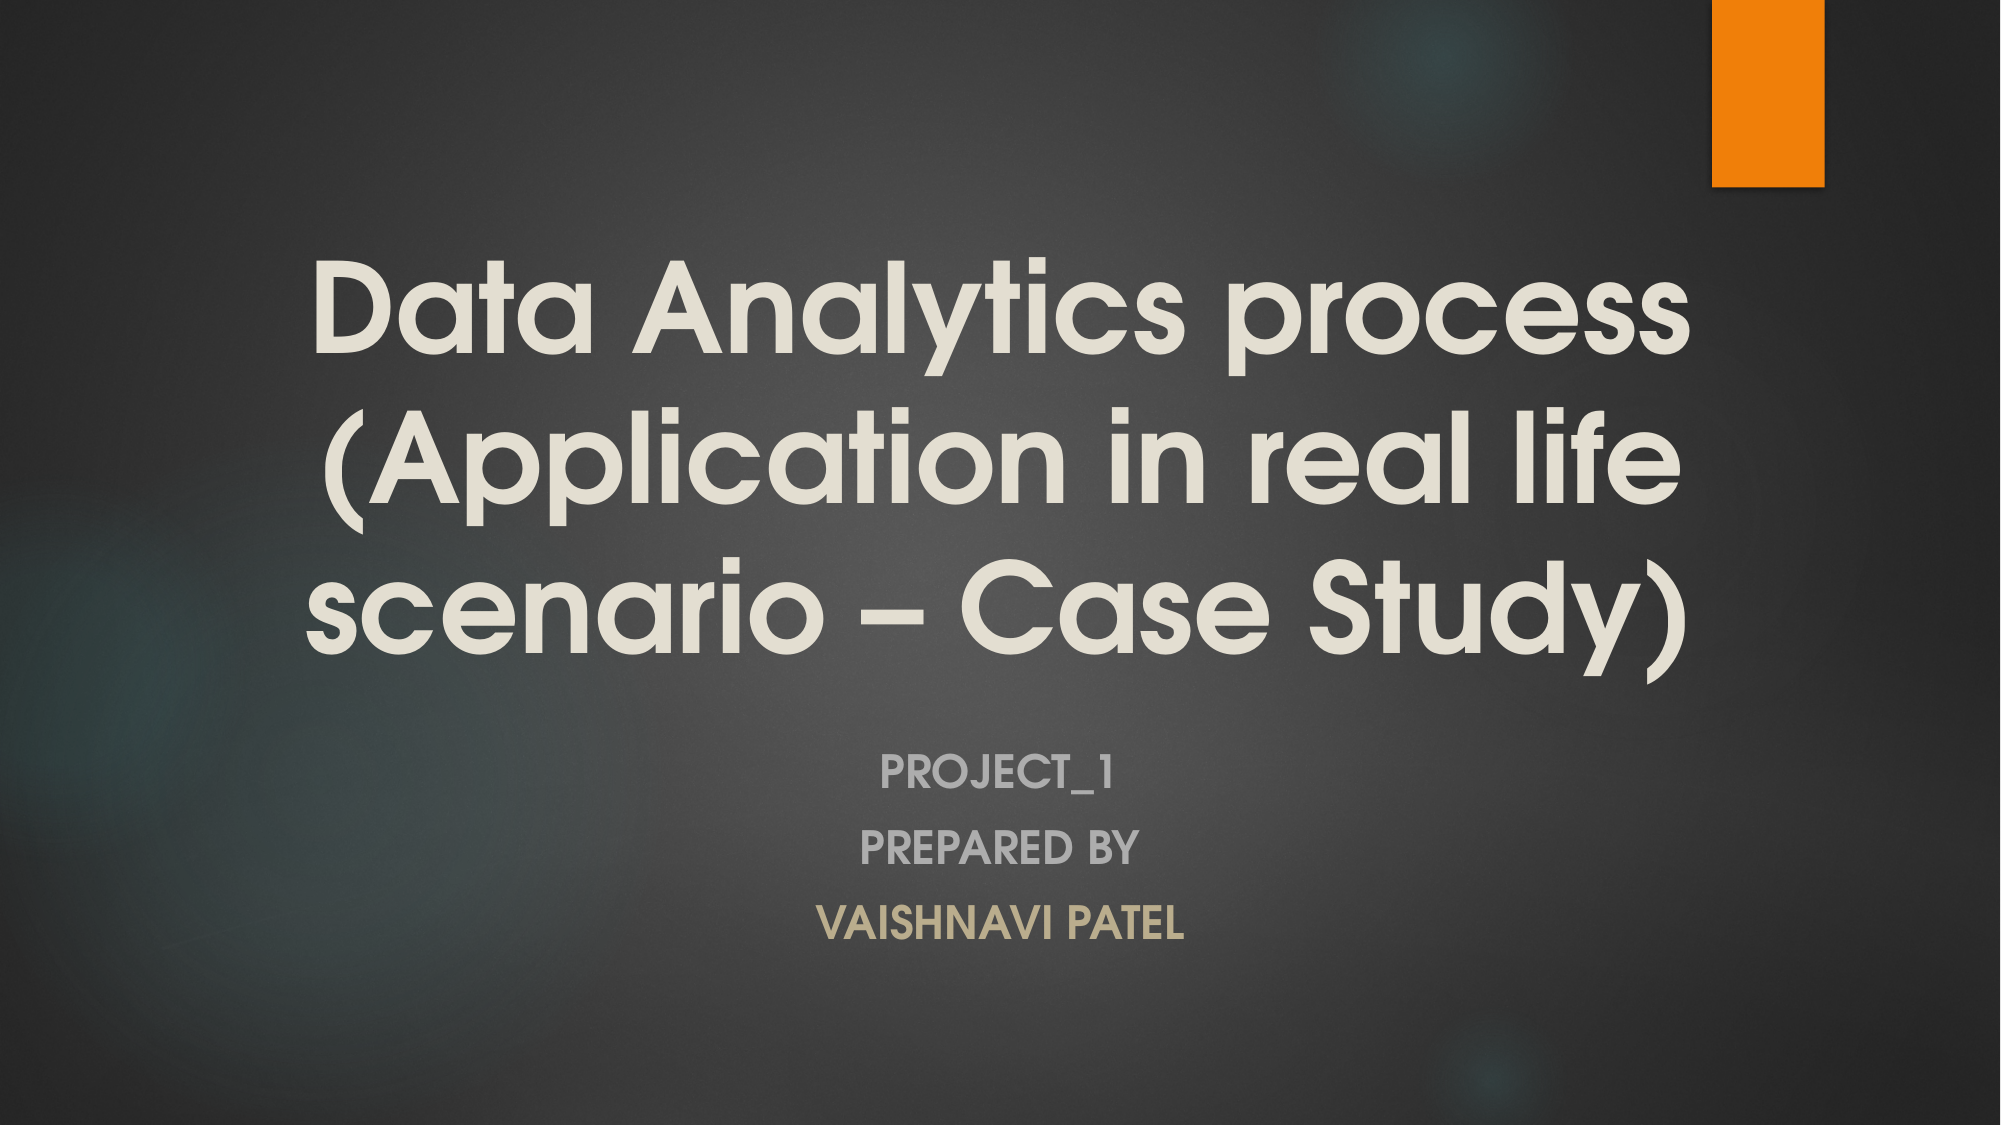

# Data Analytics process (Application in real life scenario – Case Study)
PROJECT_1
Prepared By
Vaishnavi Patel